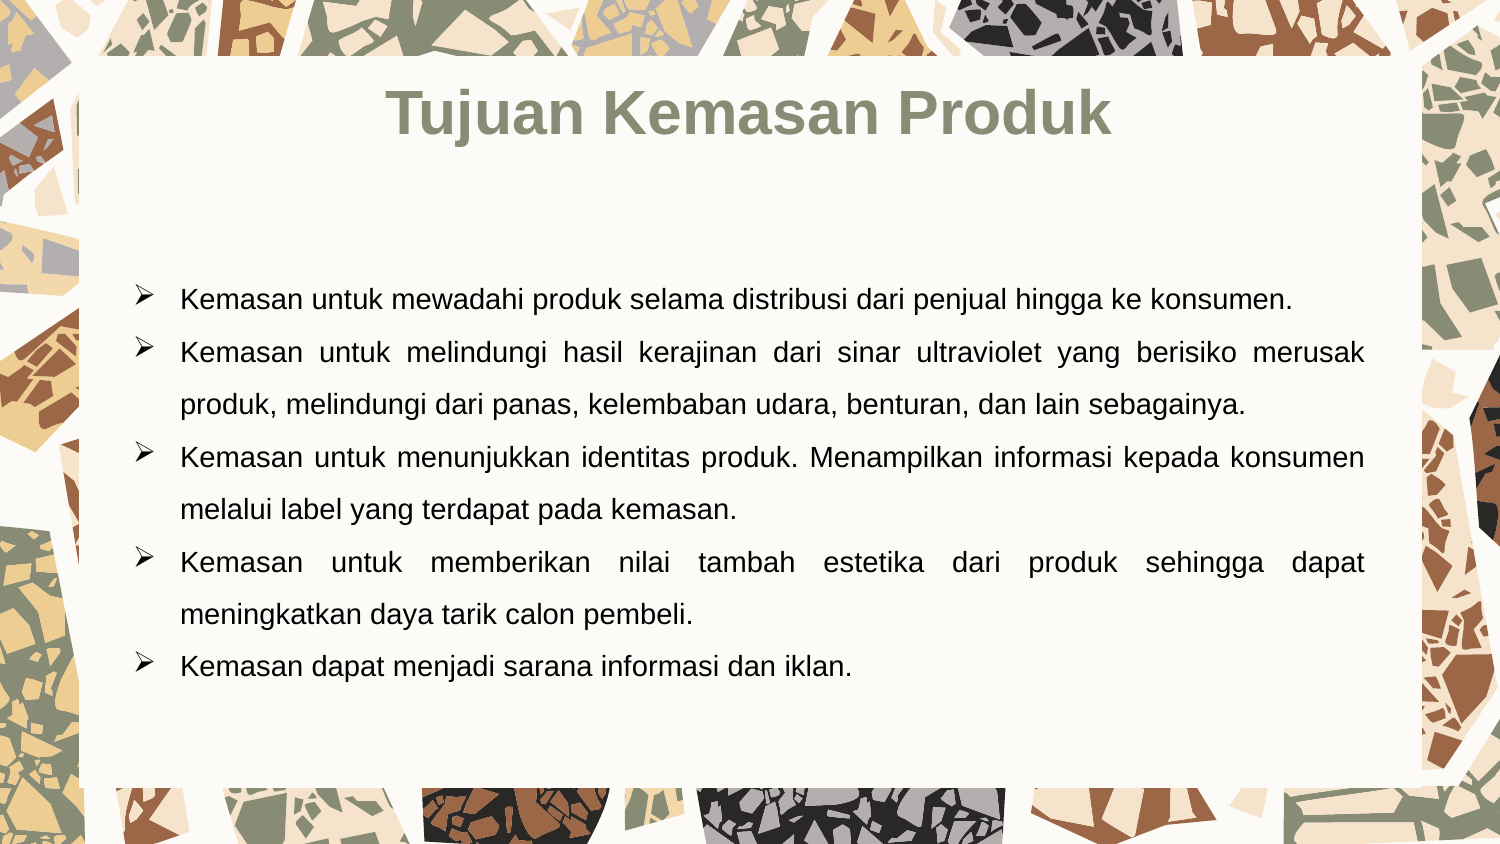

# Tujuan Kemasan Produk
Kemasan untuk mewadahi produk selama distribusi dari penjual hingga ke konsumen.
Kemasan untuk melindungi hasil kerajinan dari sinar ultraviolet yang berisiko merusak produk, melindungi dari panas, kelembaban udara, benturan, dan lain sebagainya.
Kemasan untuk menunjukkan identitas produk. Menampilkan informasi kepada konsumen melalui label yang terdapat pada kemasan.
Kemasan untuk memberikan nilai tambah estetika dari produk sehingga dapat meningkatkan daya tarik calon pembeli.
Kemasan dapat menjadi sarana informasi dan iklan.